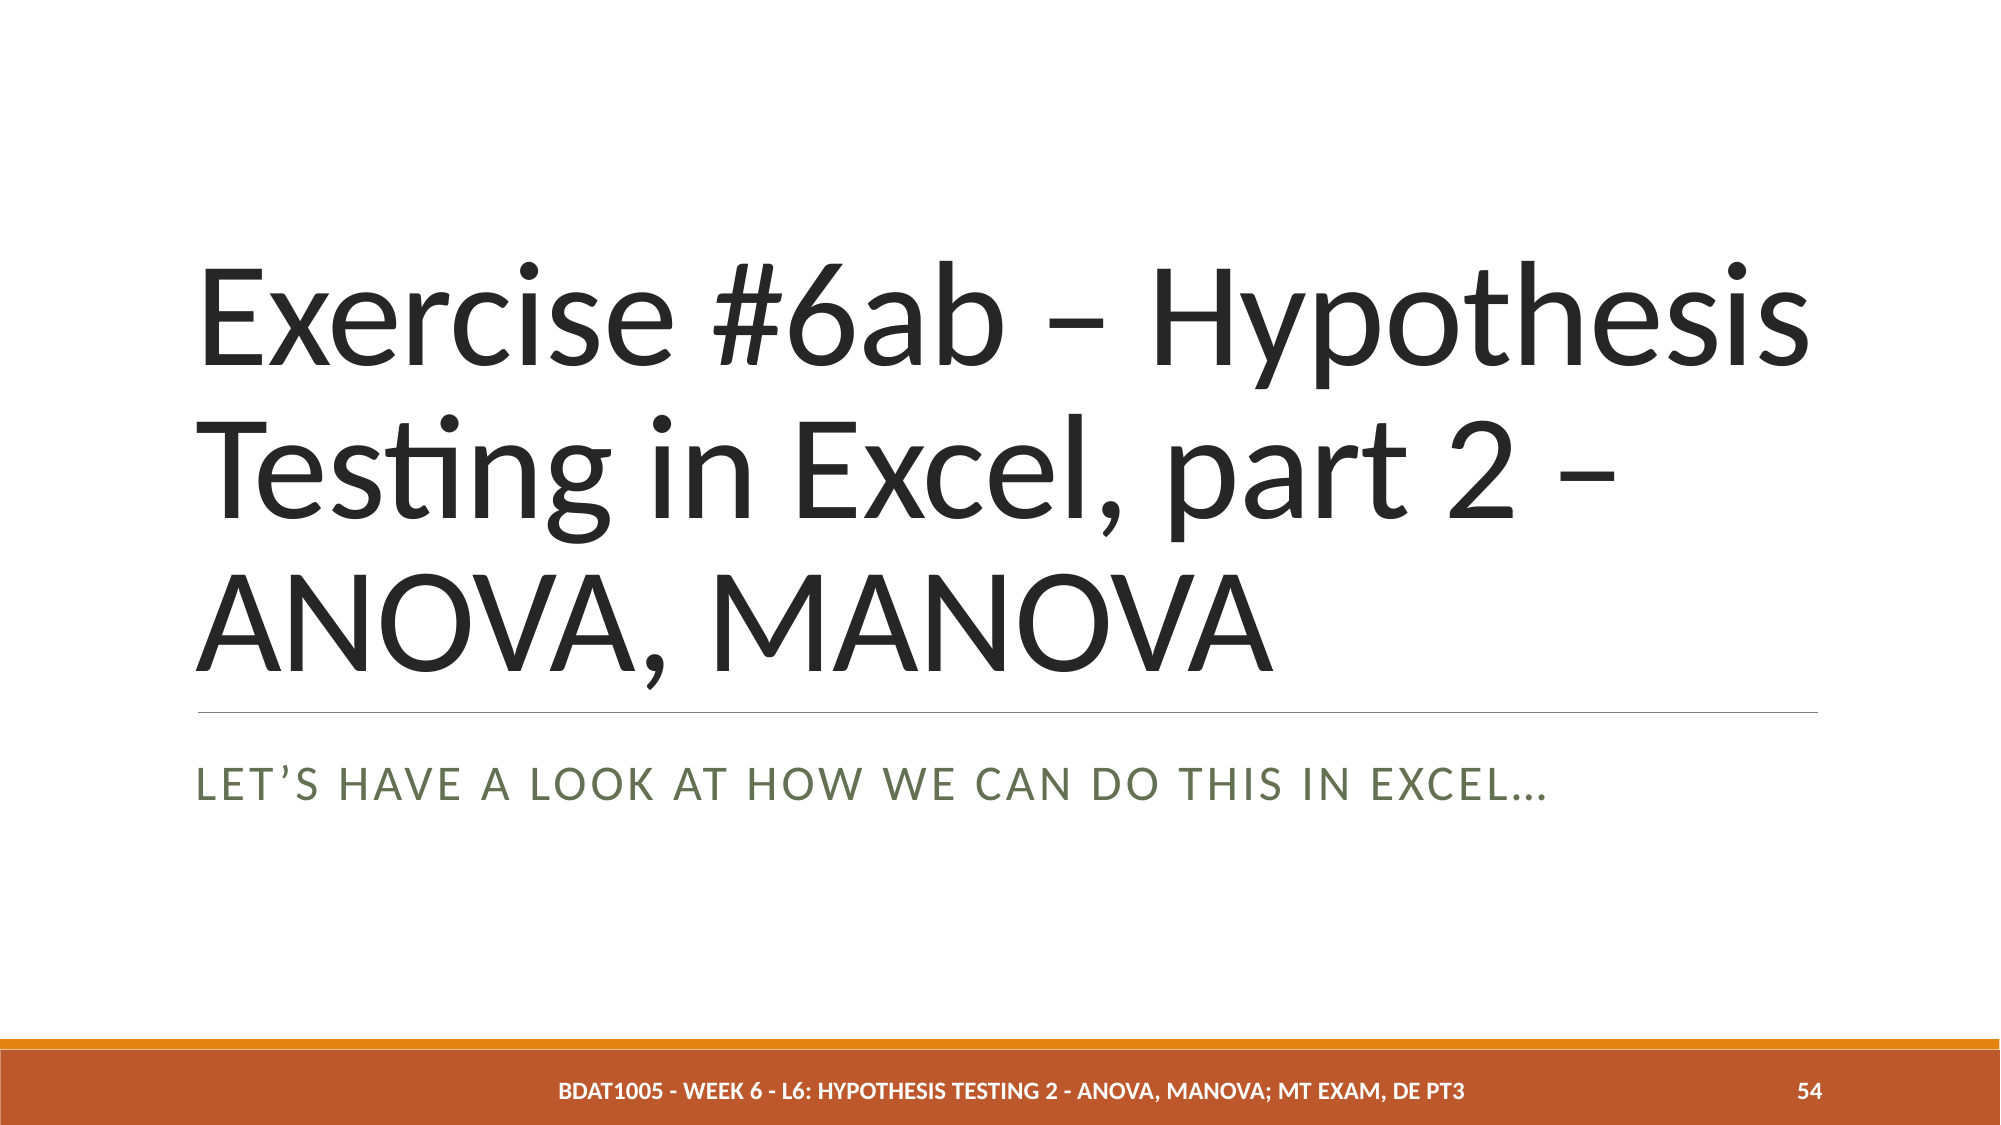

# Exercise #6ab – Hypothesis Testing in Excel, part 2 – ANOVA, MANOVA
Let’s have a look at how we can do this in Excel…
BDAT1005 - Week 6 - L6: Hypothesis Testing 2 - ANOVA, MANOVA; MT Exam, DE pt3
54